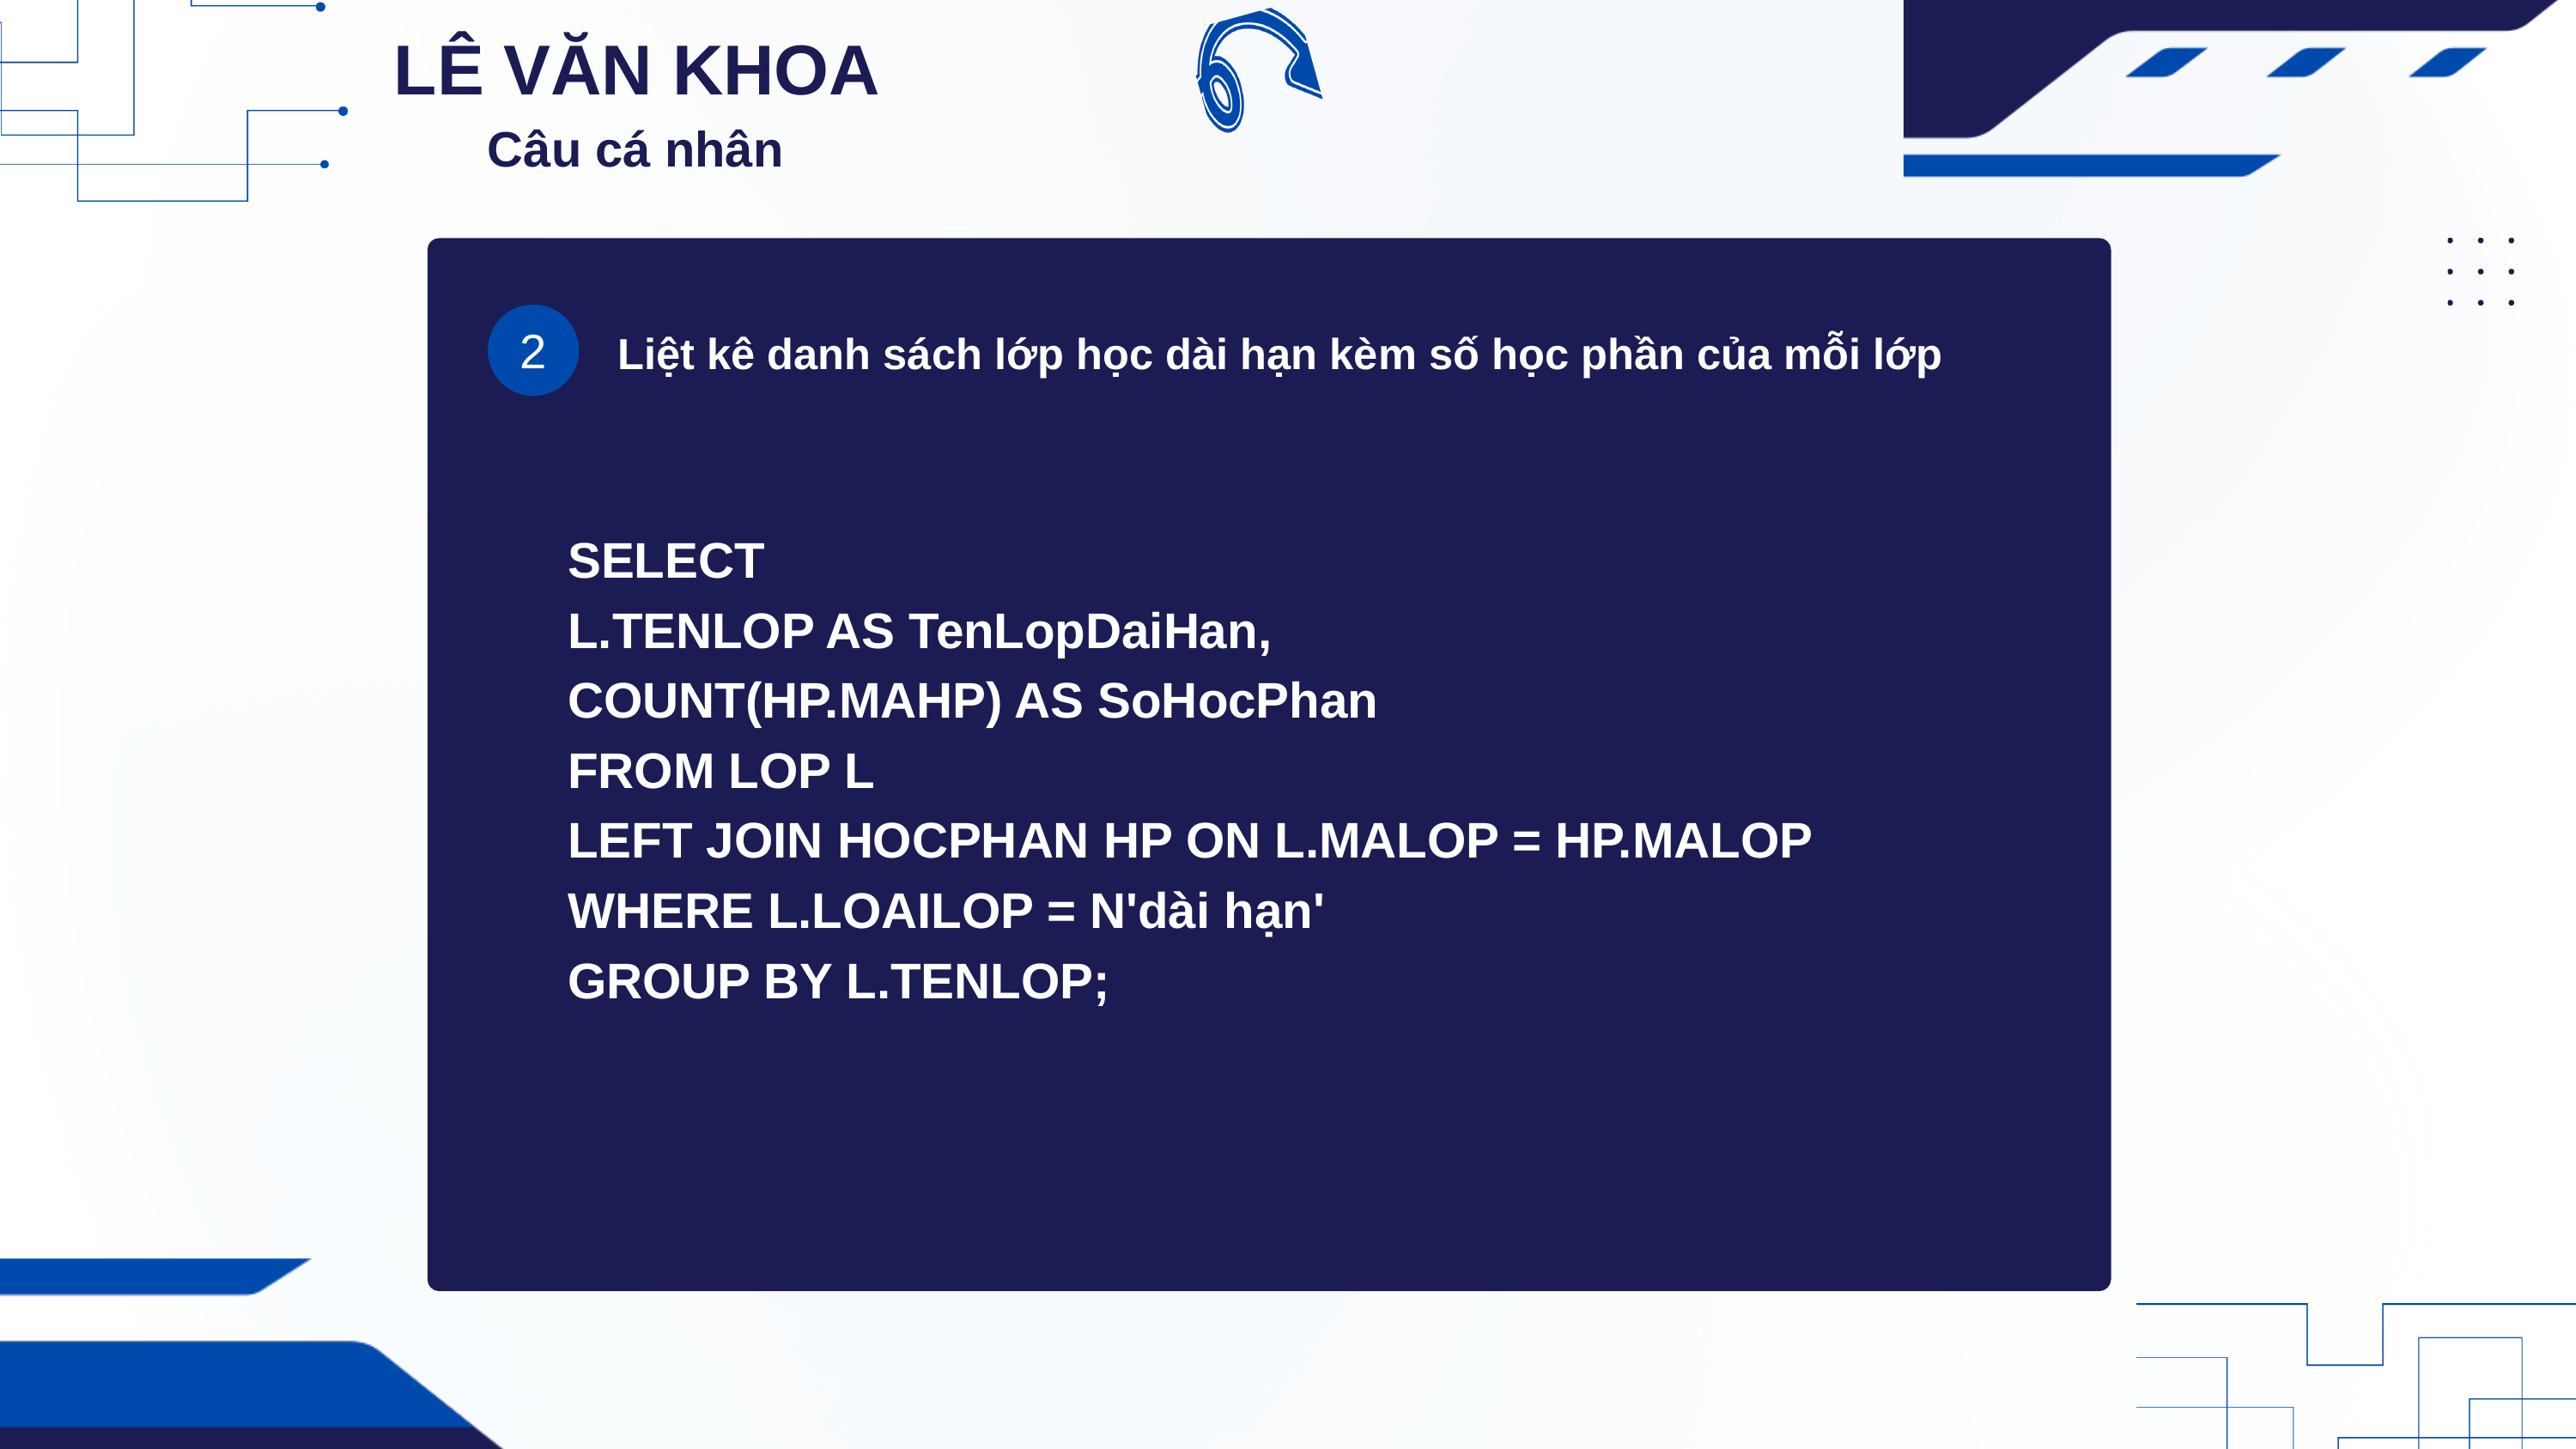

LÊ VĂN KHOA

Câu cá nhân

2
Liệt kê danh sách lớp học dài hạn kèm số học phần của mỗi lớp
SELECT
L.TENLOP AS TenLopDaiHan,
COUNT(HP.MAHP) AS SoHocPhan
FROM LOP L
LEFT JOIN HOCPHAN HP ON L.MALOP = HP.MALOP
WHERE L.LOAILOP = N'dài hạn'
GROUP BY L.TENLOP;